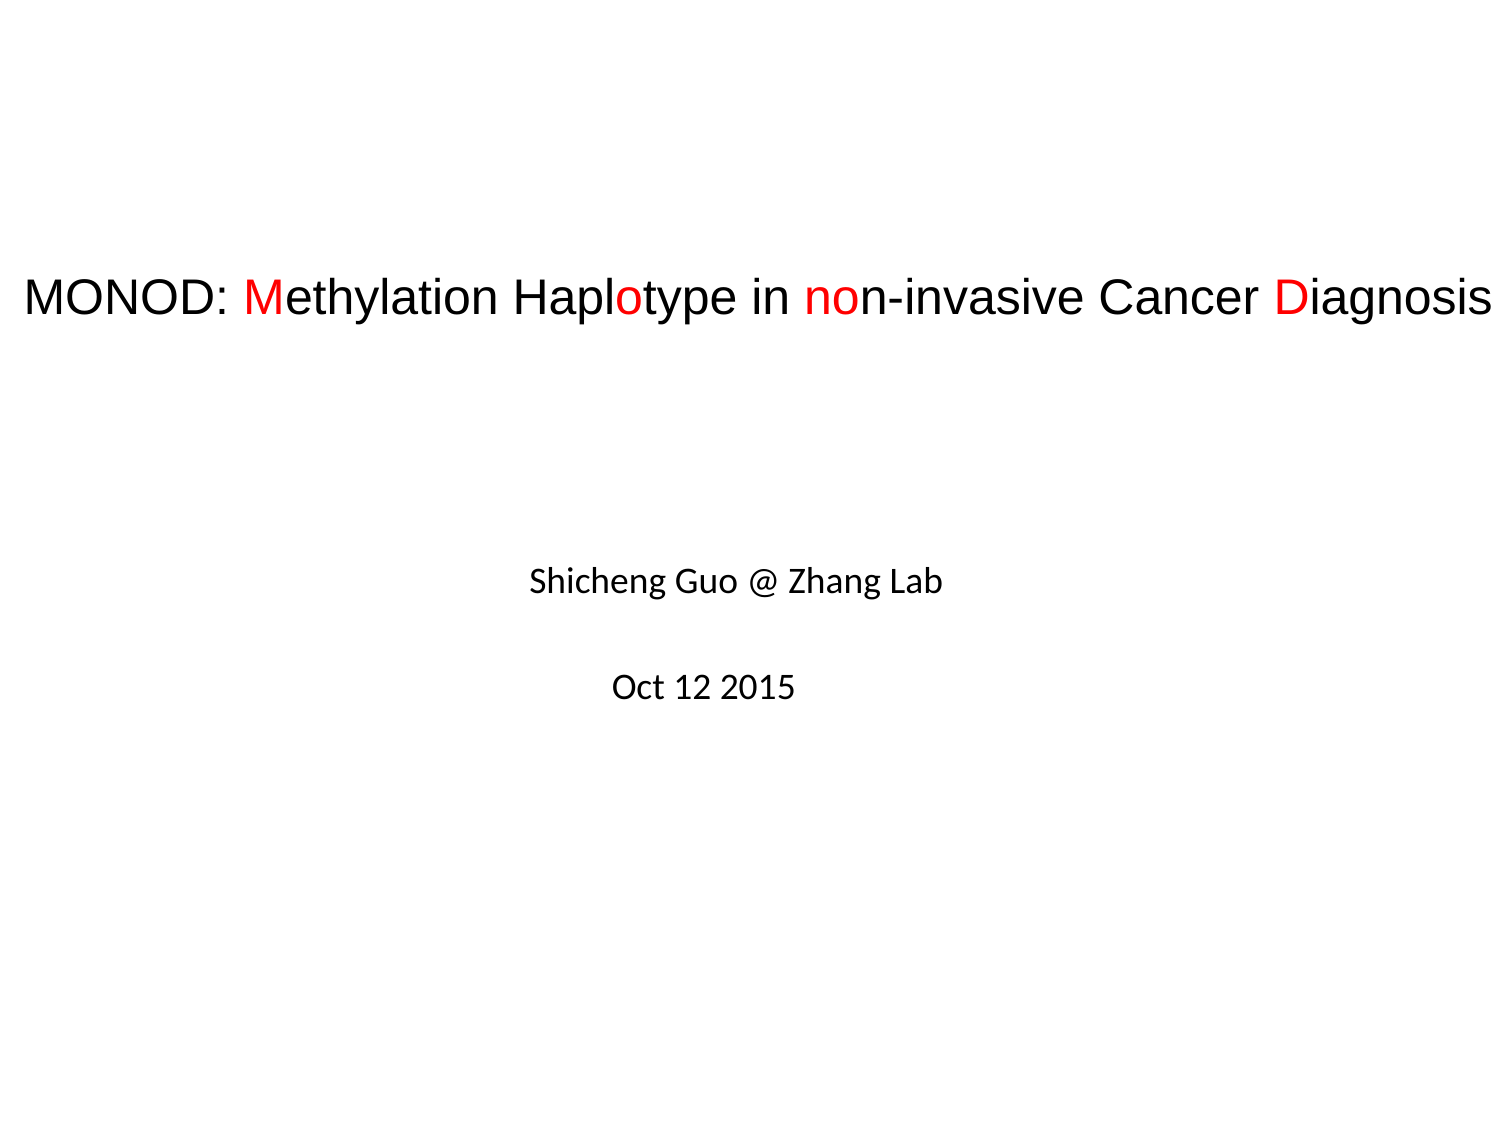

MONOD: Methylation Haplotype in non-invasive Cancer Diagnosis
Shicheng Guo @ Zhang Lab

Oct 12 2015